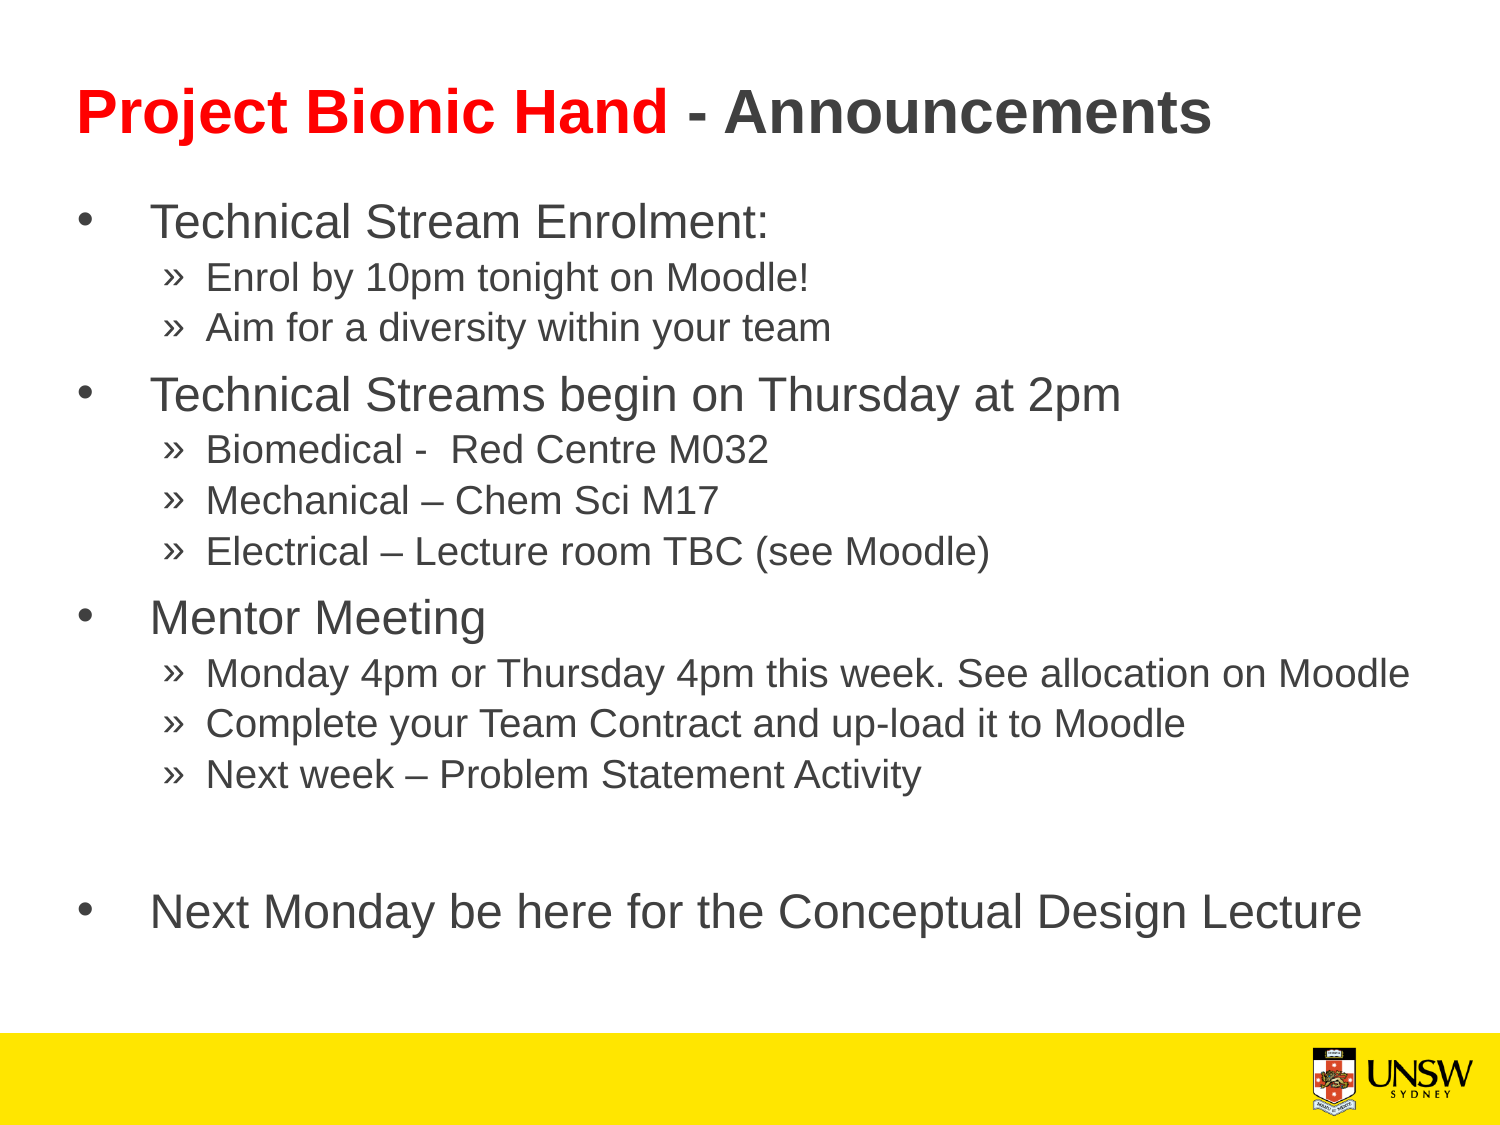

# Project Bionic Hand - Announcements
Technical Stream Enrolment:
Enrol by 10pm tonight on Moodle!
Aim for a diversity within your team
Technical Streams begin on Thursday at 2pm
Biomedical -  Red Centre M032
Mechanical – Chem Sci M17
Electrical – Lecture room TBC (see Moodle)
Mentor Meeting
Monday 4pm or Thursday 4pm this week. See allocation on Moodle
Complete your Team Contract and up-load it to Moodle
Next week – Problem Statement Activity

Next Monday be here for the Conceptual Design Lecture